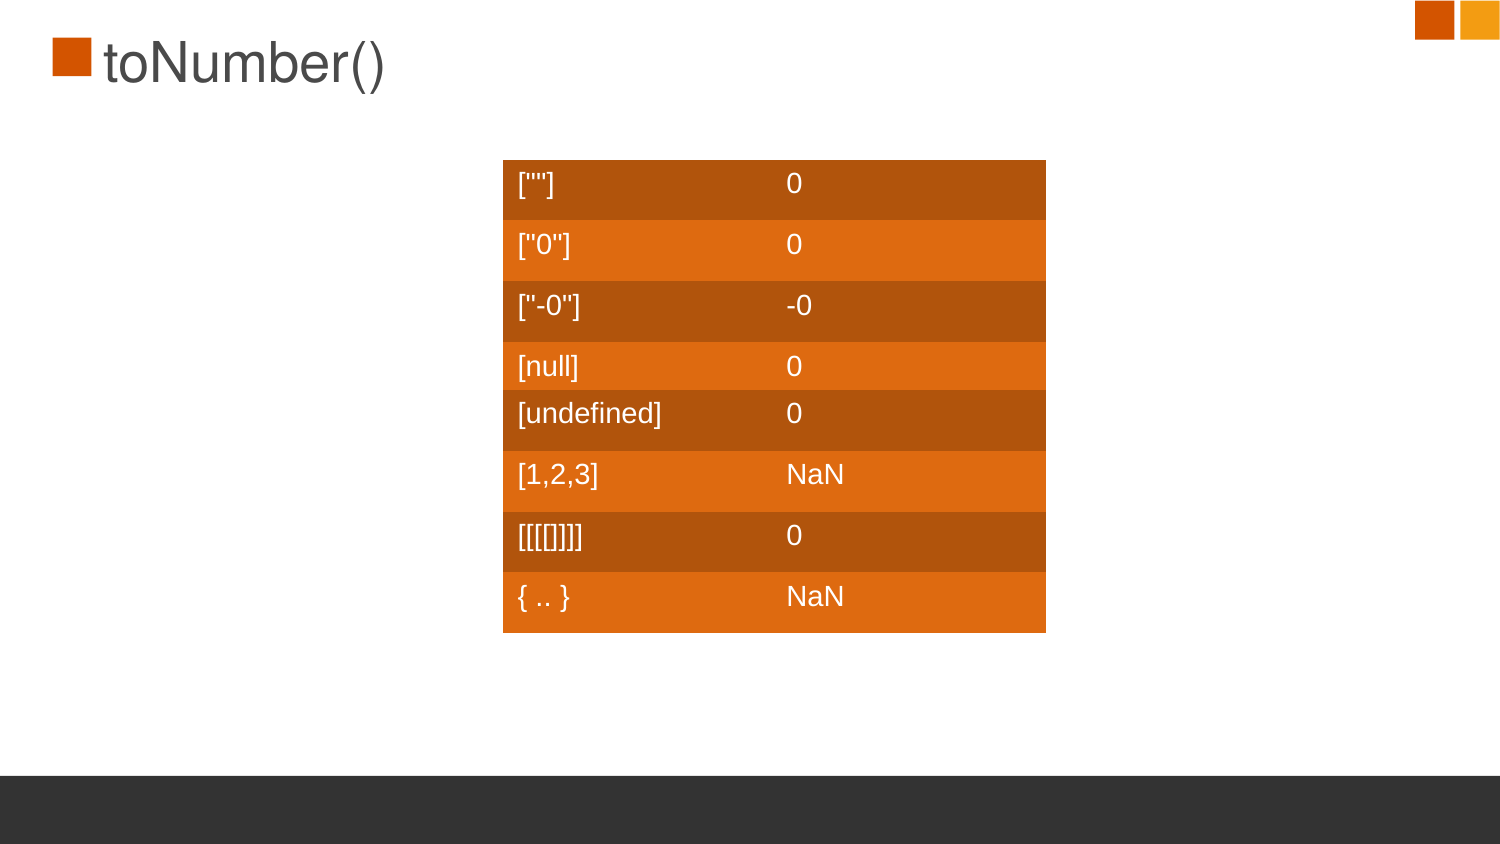

# toNumber()
| [""] | 0 |
| --- | --- |
| ["0"] | 0 |
| ["-0"] | -0 |
| [null] | 0 |
| [undefined] | 0 |
| [1,2,3] | NaN |
| [[[[]]]] | 0 |
| { .. } | NaN |